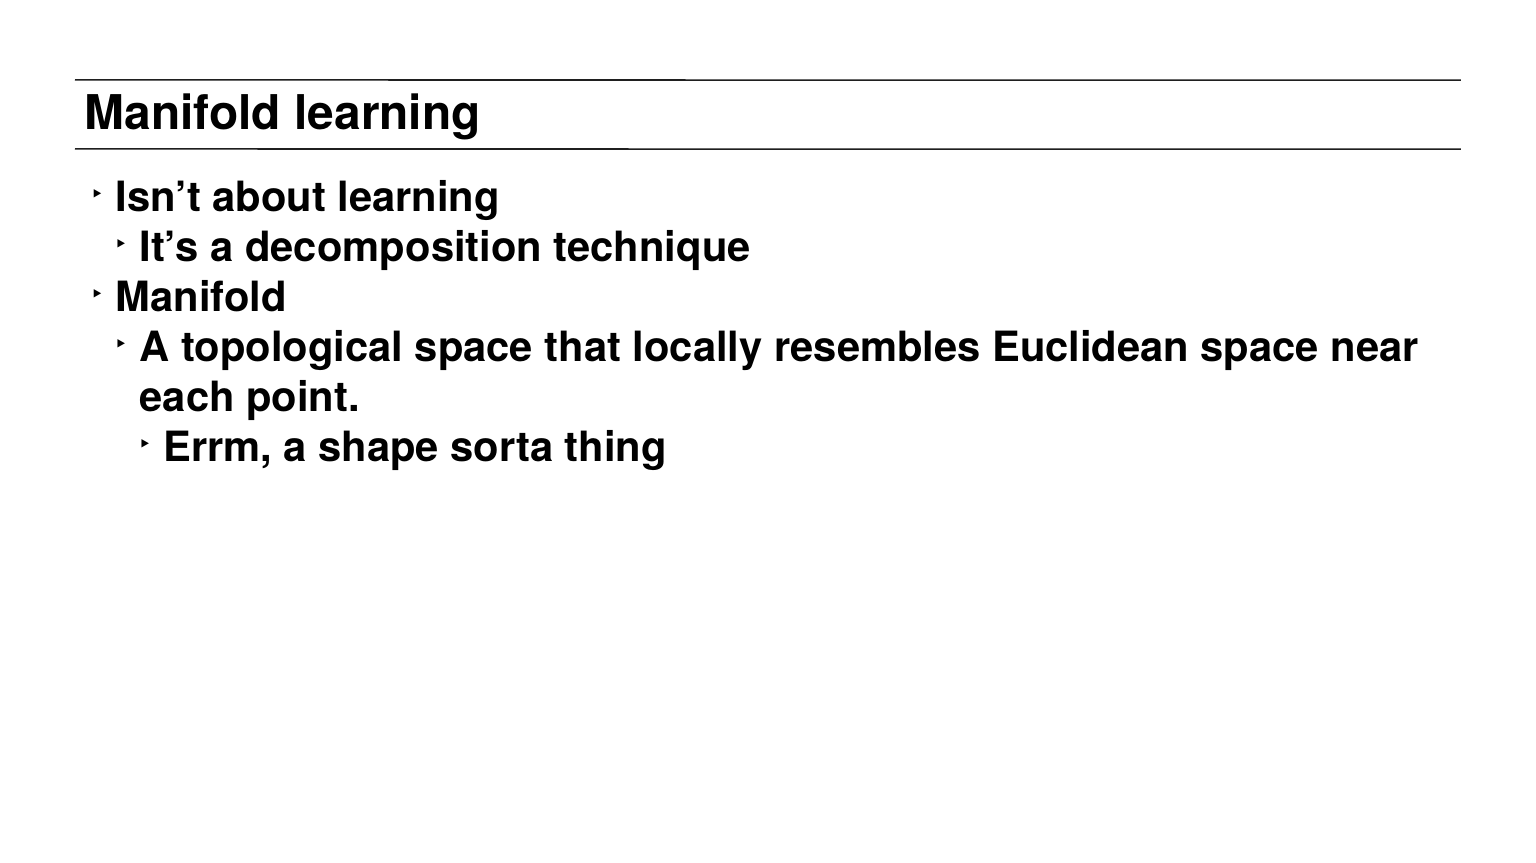

# Manifold learning
Isn’t about learning
It’s a decomposition technique
Manifold
A topological space that locally resembles Euclidean space near each point.
Errm, a shape sorta thing